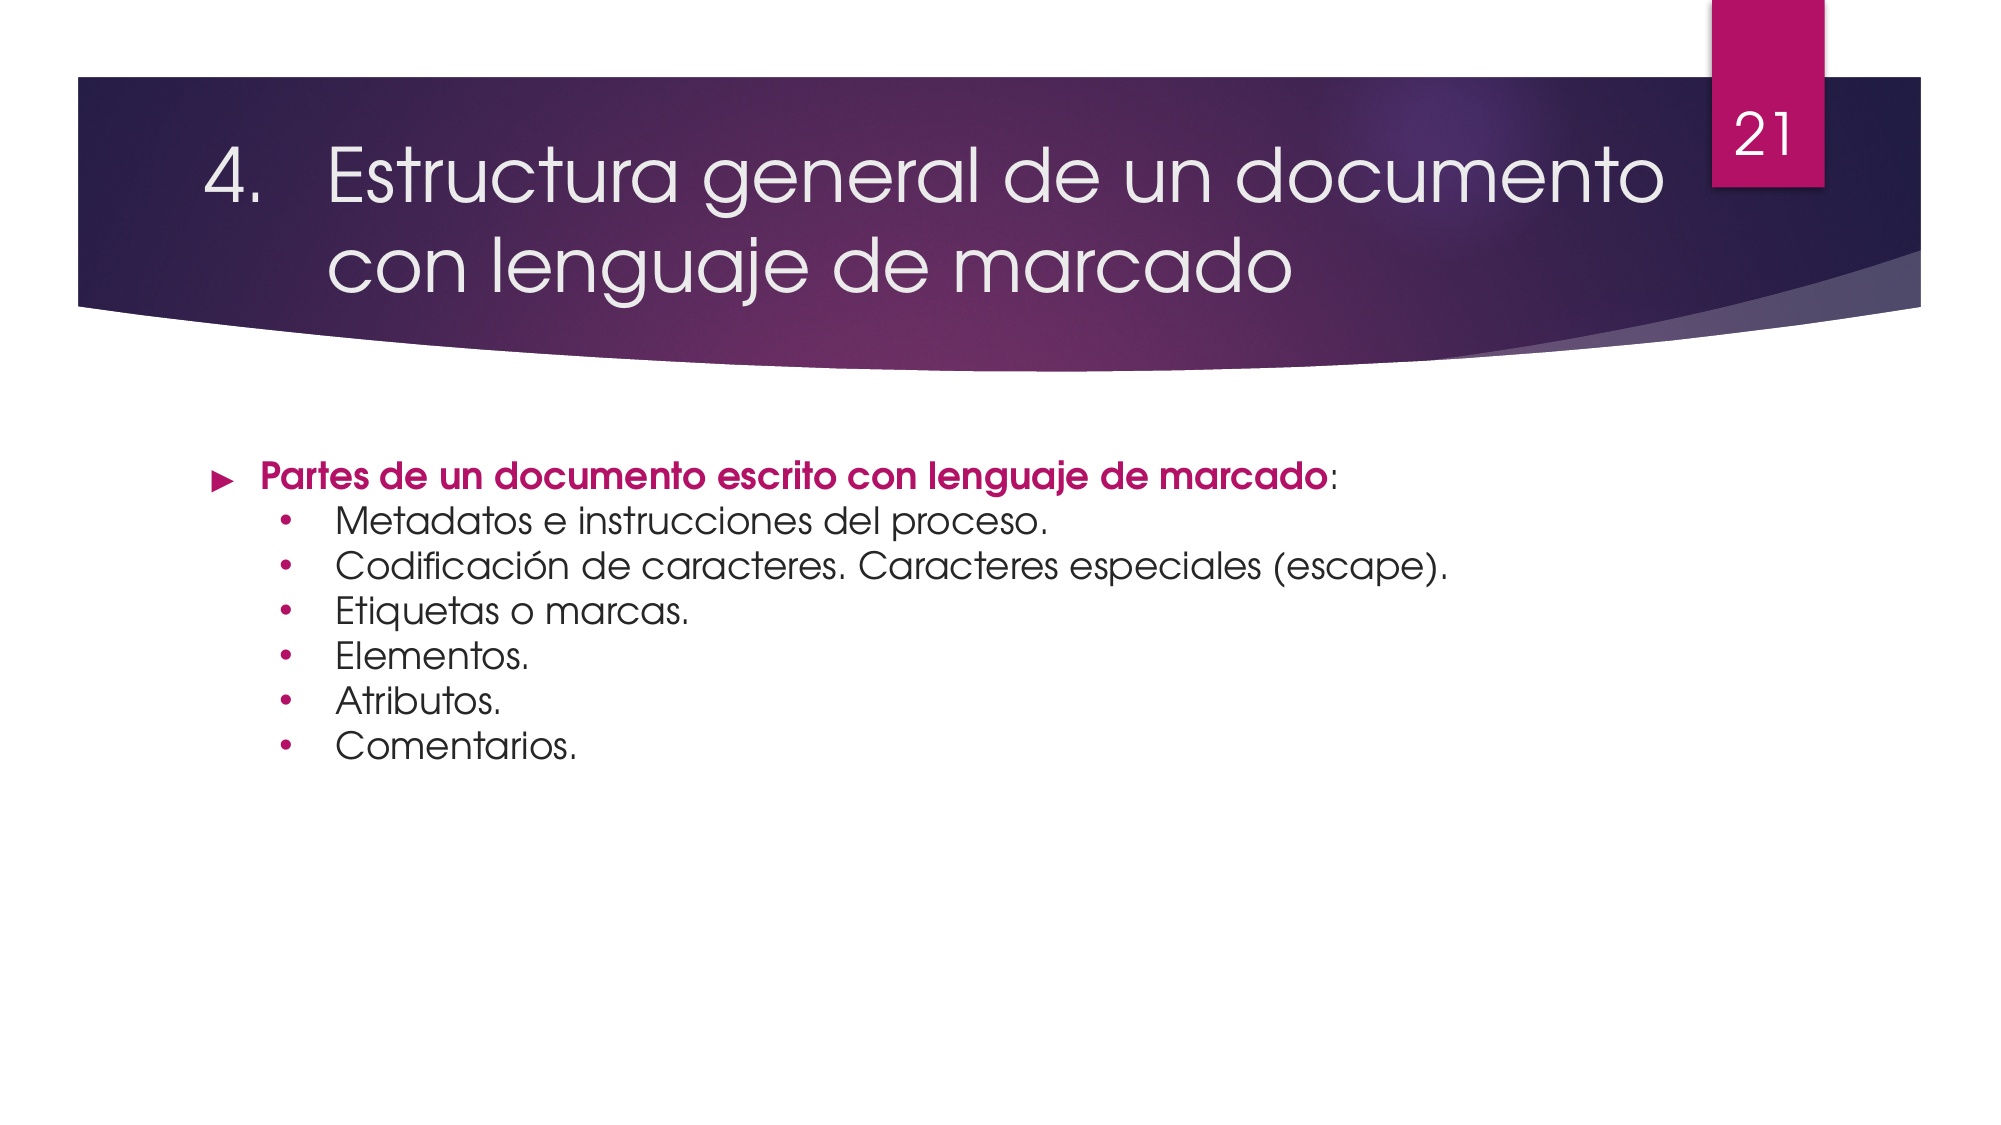

21
# Estructura general de un documento con lenguaje de marcado
Partes de un documento escrito con lenguaje de marcado:
Metadatos e instrucciones del proceso.
Codificación de caracteres. Caracteres especiales (escape).
Etiquetas o marcas.
Elementos.
Atributos.
Comentarios.